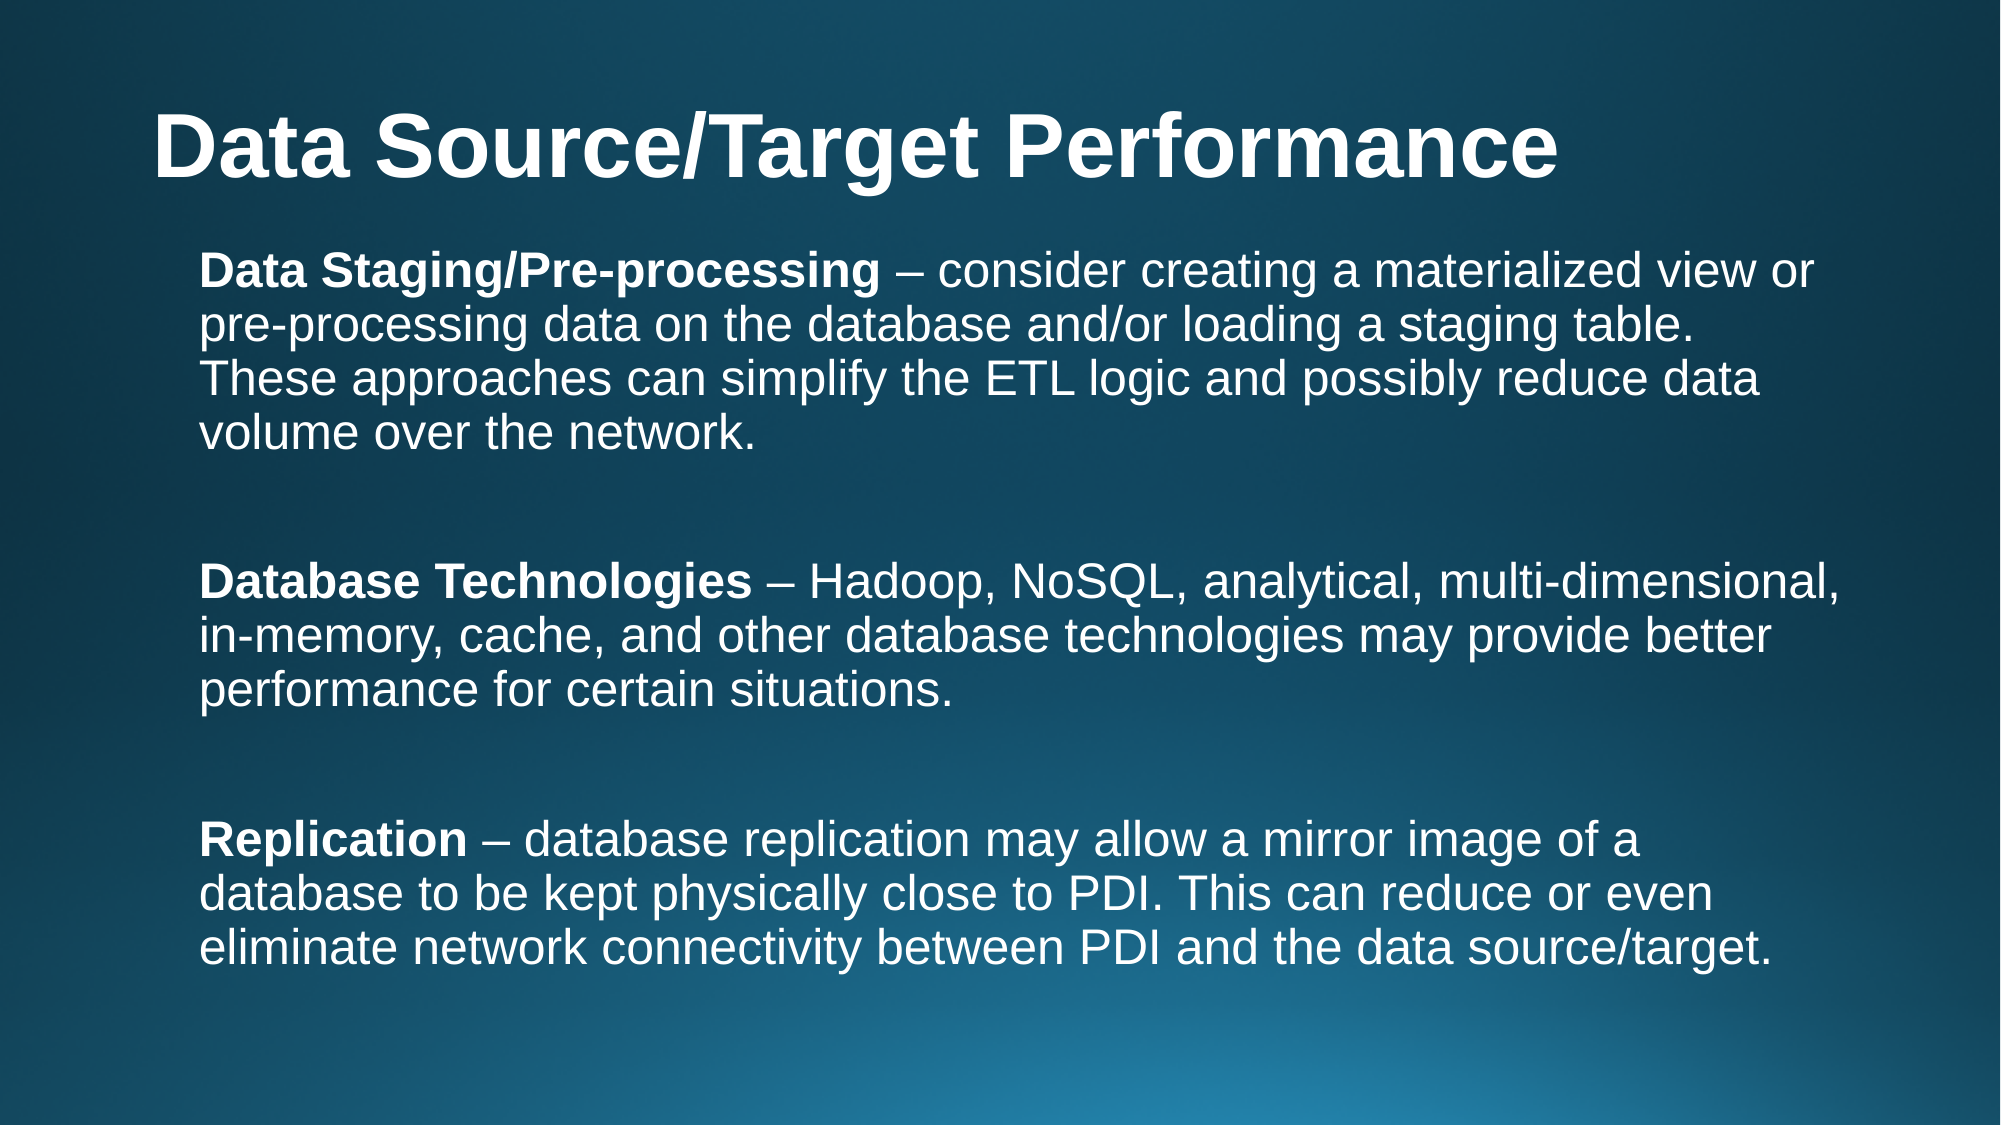

# Data Source/Target Performance
Data Staging/Pre-processing – consider creating a materialized view or pre-processing data on the database and/or loading a staging table. These approaches can simplify the ETL logic and possibly reduce data volume over the network.

Database Technologies – Hadoop, NoSQL, analytical, multi-dimensional, in-memory, cache, and other database technologies may provide better performance for certain situations.

Replication – database replication may allow a mirror image of a database to be kept physically close to PDI. This can reduce or even eliminate network connectivity between PDI and the data source/target.